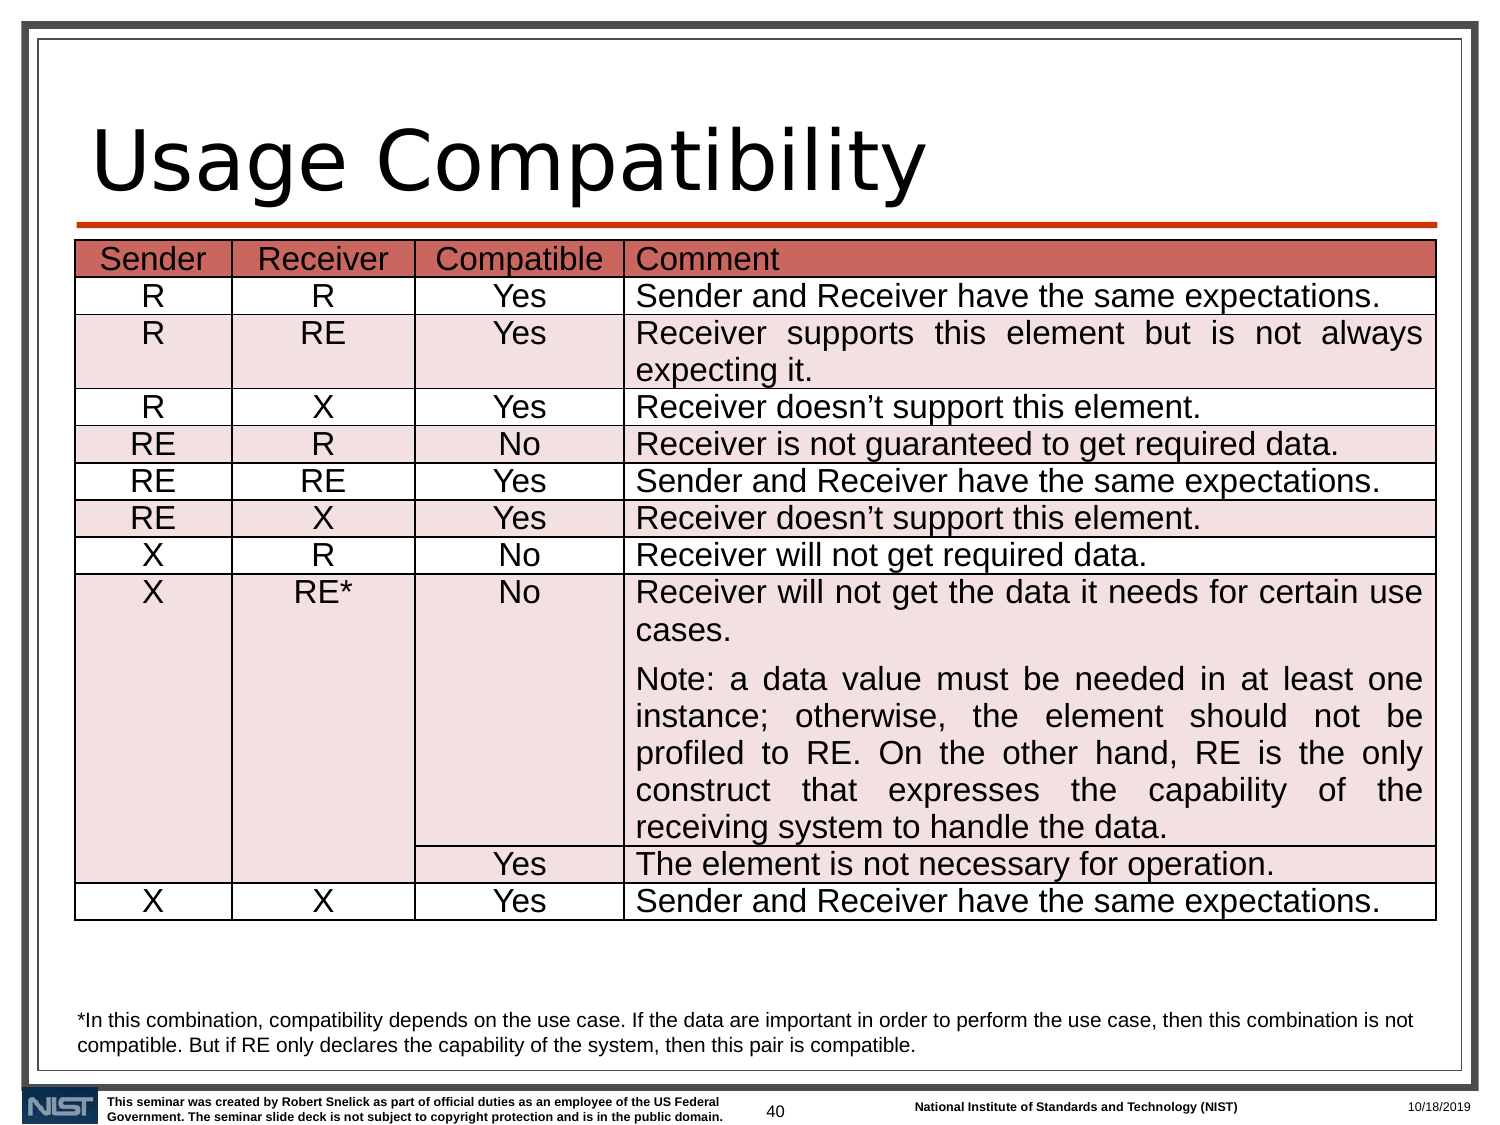

# Usage Compatibility
| Sender | Receiver | Compatible | Comment |
| --- | --- | --- | --- |
| R | R | Yes | Sender and Receiver have the same expectations. |
| R | RE | Yes | Receiver supports this element but is not always expecting it. |
| R | X | Yes | Receiver doesn’t support this element. |
| RE | R | No | Receiver is not guaranteed to get required data. |
| RE | RE | Yes | Sender and Receiver have the same expectations. |
| RE | X | Yes | Receiver doesn’t support this element. |
| X | R | No | Receiver will not get required data. |
| X | RE\* | No | Receiver will not get the data it needs for certain use cases. Note: a data value must be needed in at least one instance; otherwise, the element should not be profiled to RE. On the other hand, RE is the only construct that expresses the capability of the receiving system to handle the data. |
|  |  | Yes | The element is not necessary for operation. |
| X | X | Yes | Sender and Receiver have the same expectations. |

*In this combination, compatibility depends on the use case. If the data are important in order to perform the use case, then this combination is not compatible. But if RE only declares the capability of the system, then this pair is compatible.
40
10/18/2019